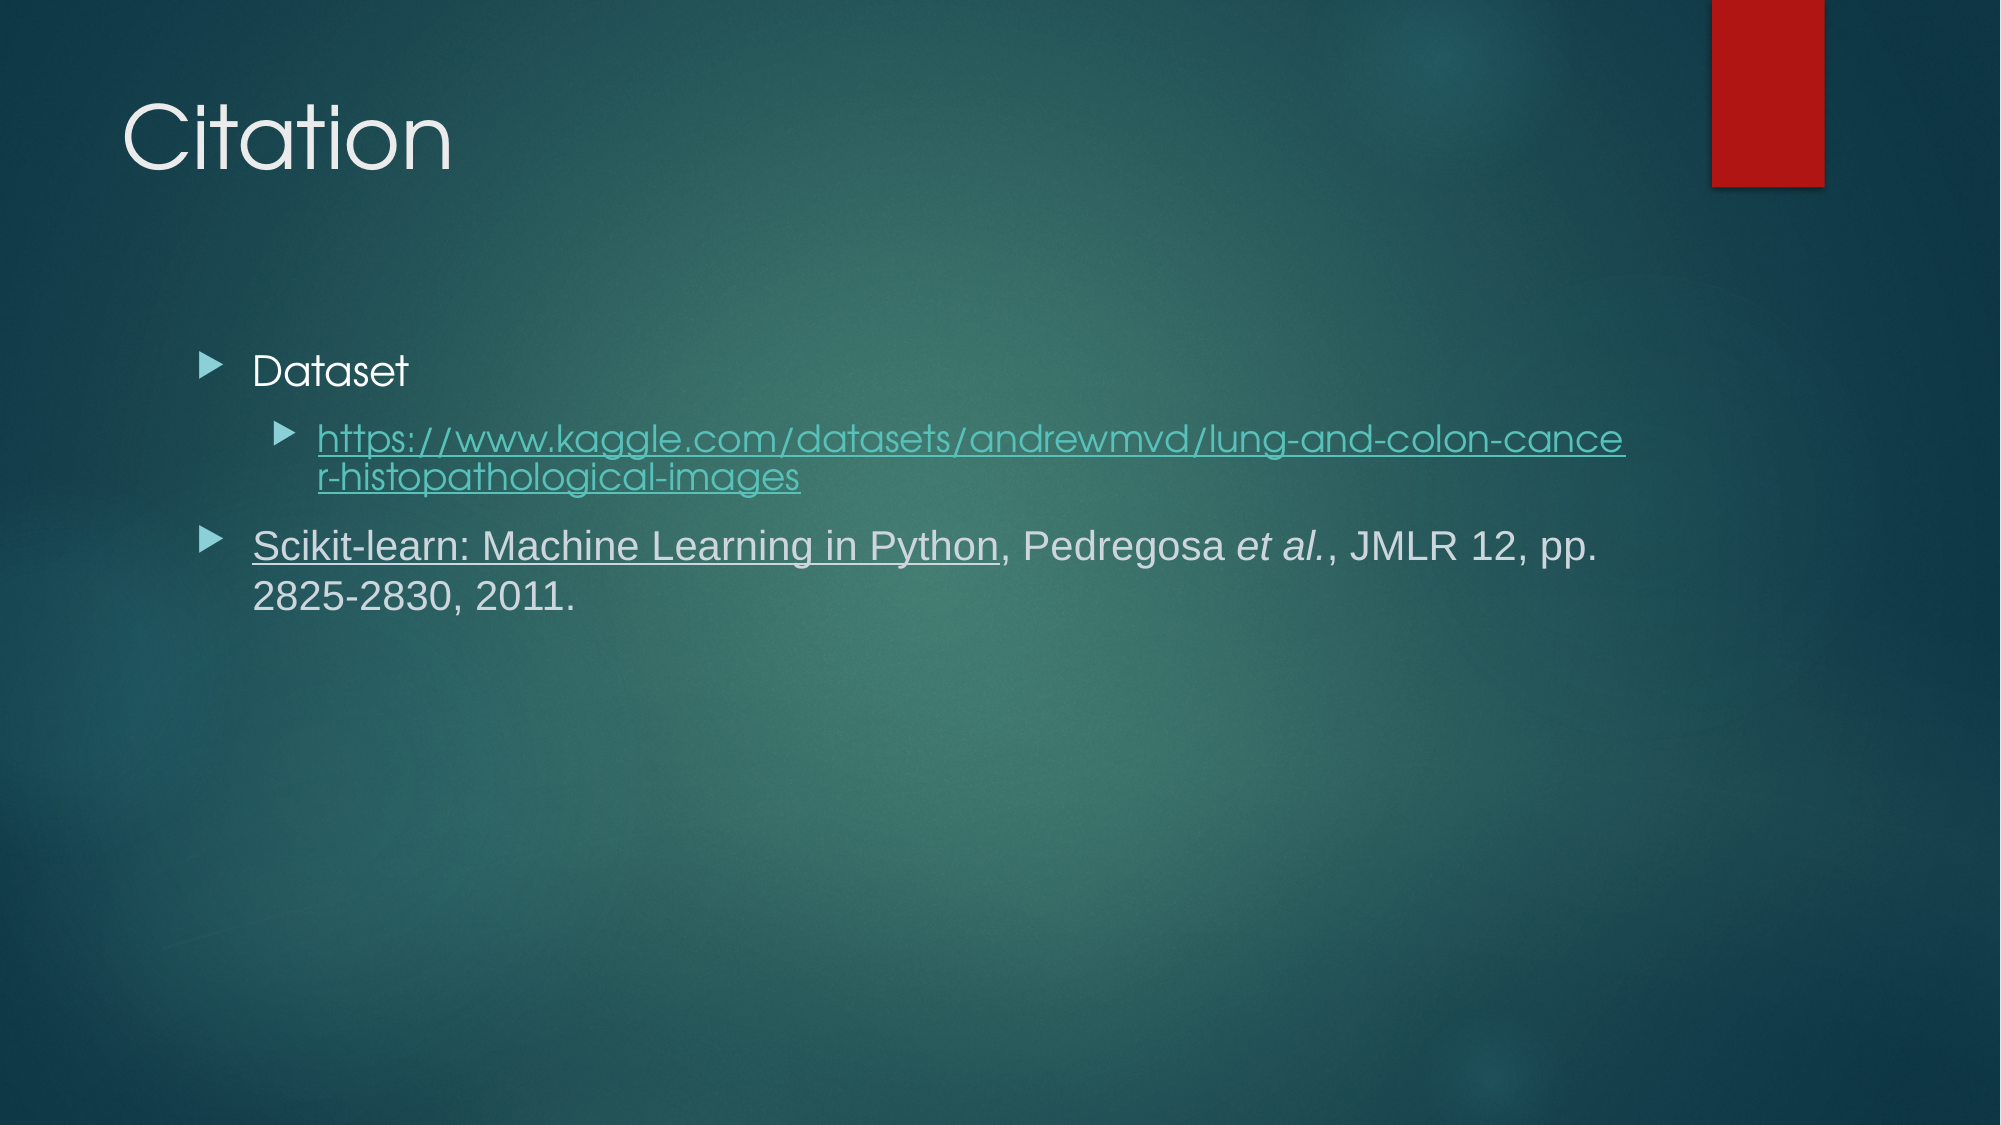

# Citation
Dataset
https://www.kaggle.com/datasets/andrewmvd/lung-and-colon-cancer-histopathological-images
Scikit-learn: Machine Learning in Python, Pedregosa et al., JMLR 12, pp. 2825-2830, 2011.